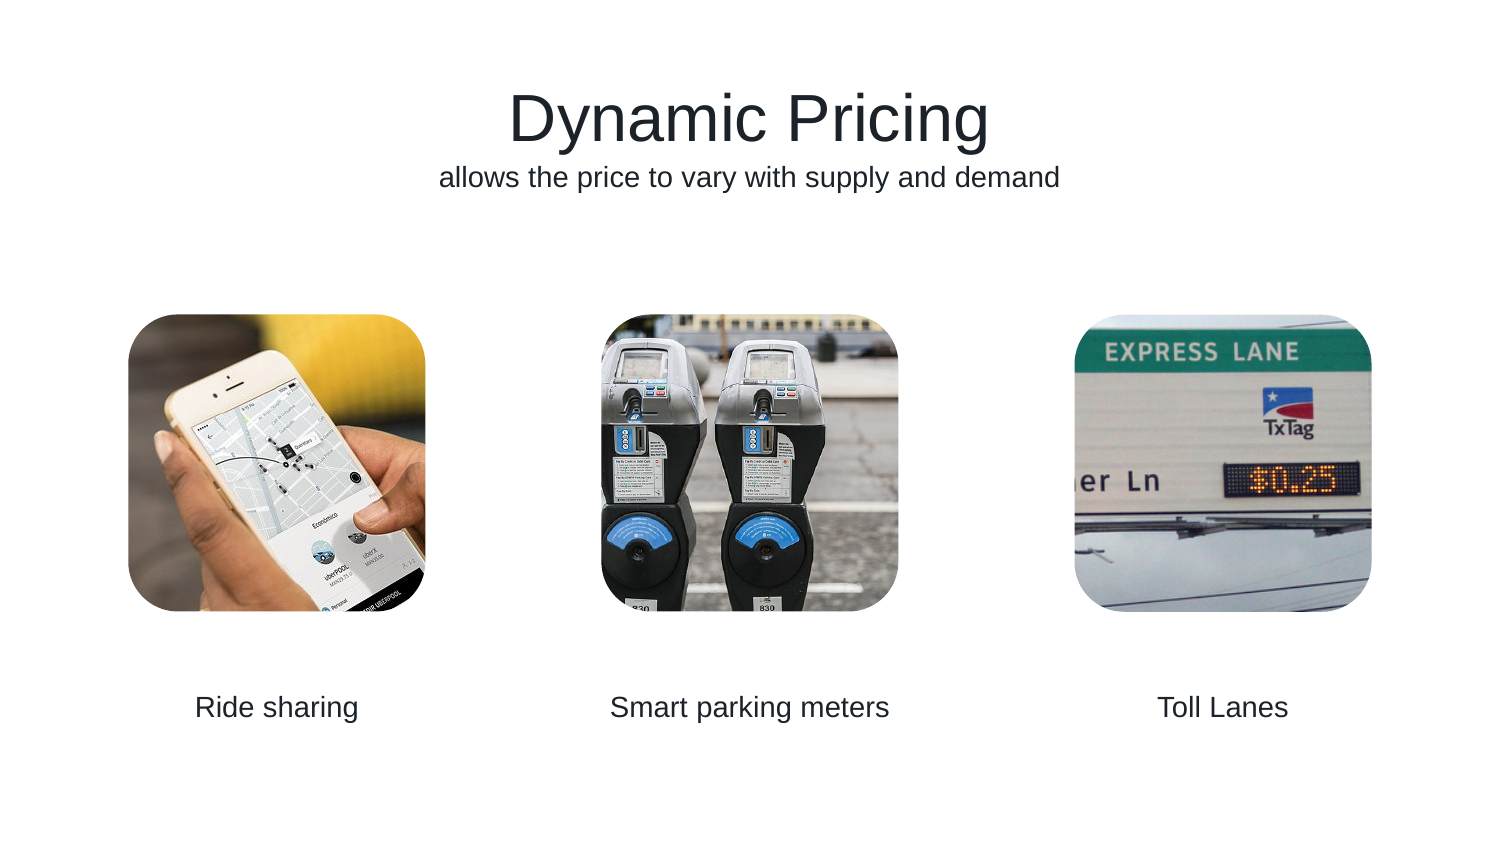

# Dynamic Pricing
allows the price to vary with supply and demand

Ride sharing
Smart parking meters
Toll Lanes